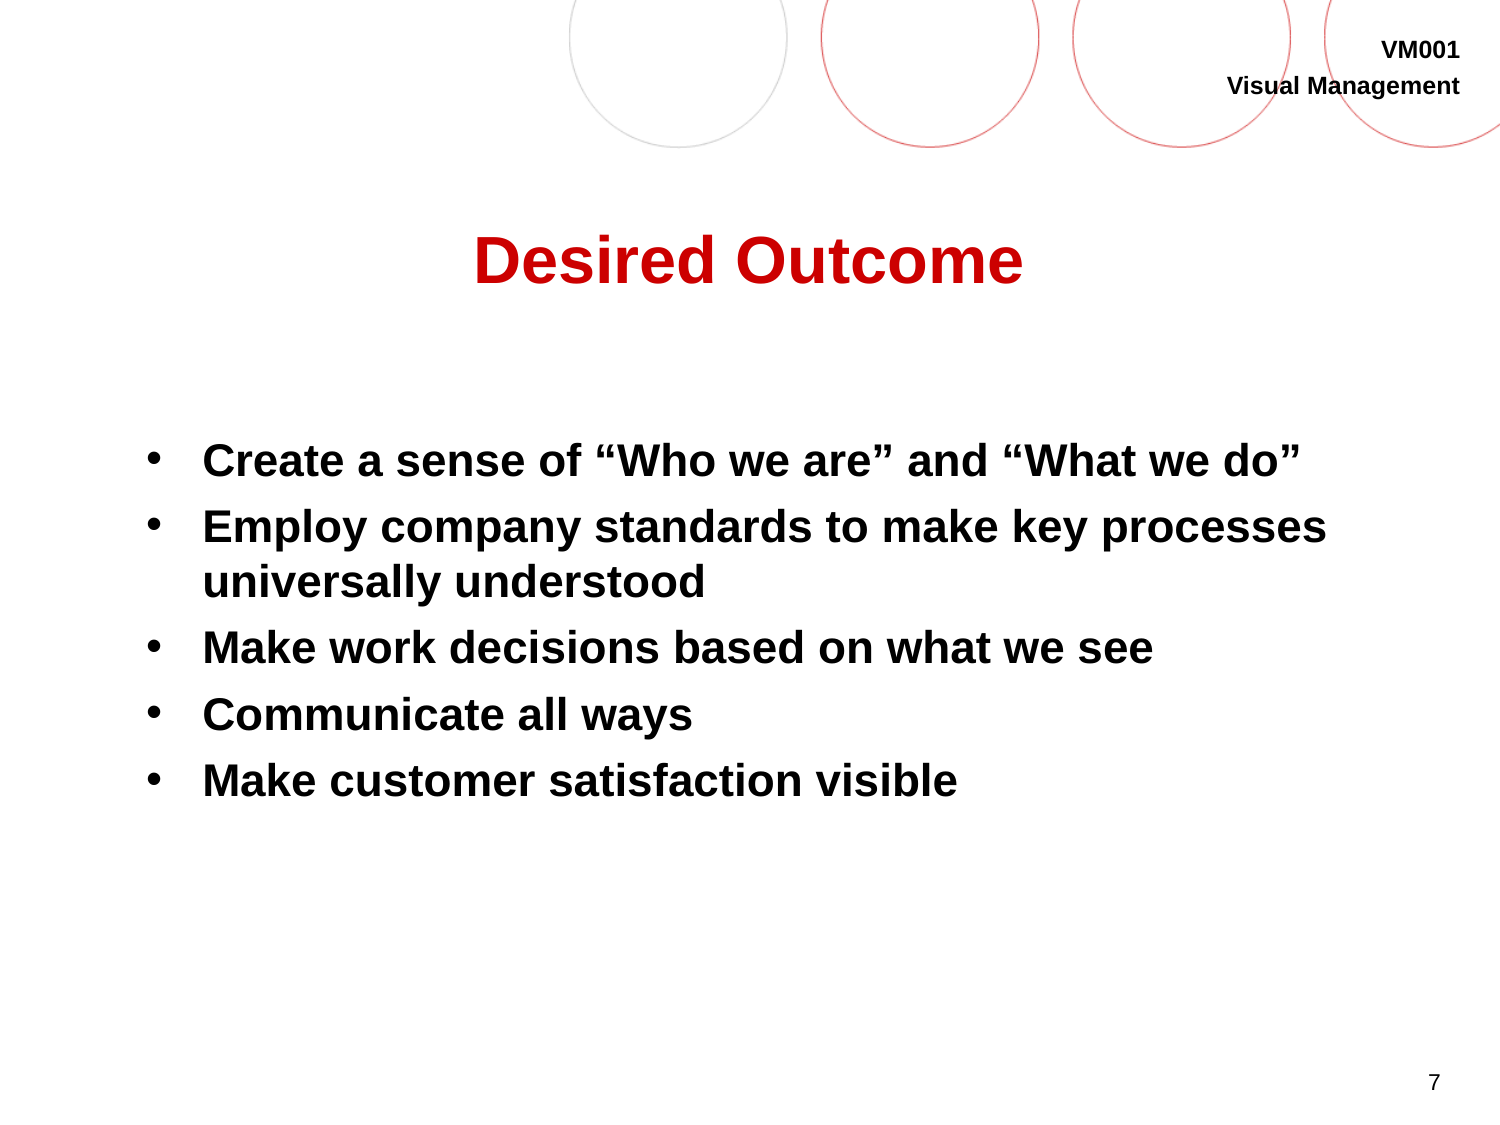

# Desired Outcome
Create a sense of “Who we are” and “What we do”
Employ company standards to make key processes universally understood
Make work decisions based on what we see
Communicate all ways
Make customer satisfaction visible